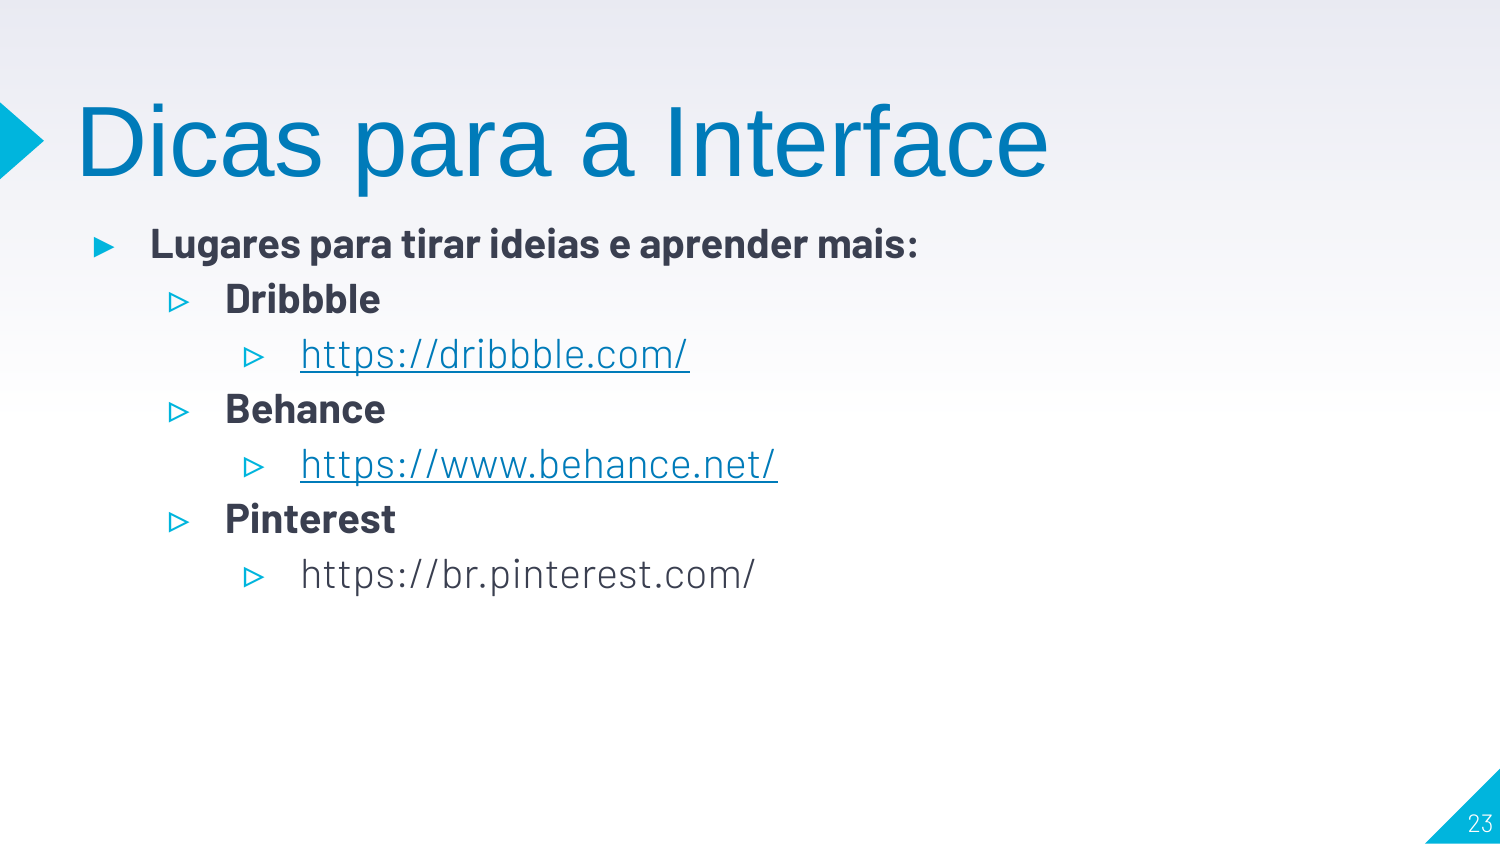

# Dicas para a Interface
Lugares para tirar ideias e aprender mais:
Dribbble
https://dribbble.com/
Behance
https://www.behance.net/
Pinterest
https://br.pinterest.com/

23